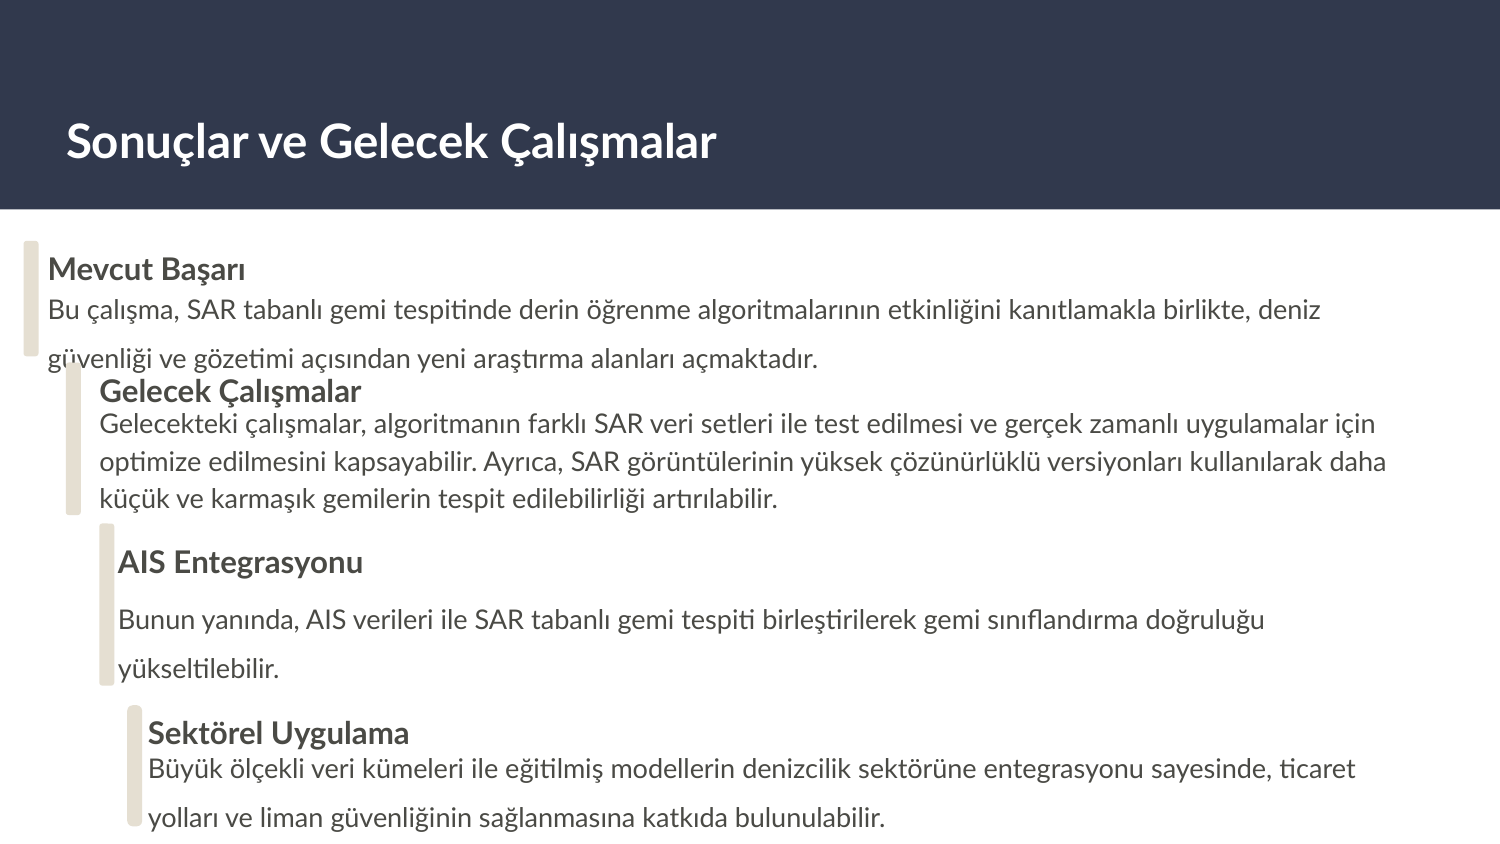

# Sonuçlar ve Gelecek Çalışmalar

Mevcut Başarı

Bu çalışma, SAR tabanlı gemi tespitinde derin öğrenme algoritmalarının etkinliğini kanıtlamakla birlikte, deniz güvenliği ve gözetimi açısından yeni araştırma alanları açmaktadır.

Gelecek Çalışmalar
Gelecekteki çalışmalar, algoritmanın farklı SAR veri setleri ile test edilmesi ve gerçek zamanlı uygulamalar için optimize edilmesini kapsayabilir. Ayrıca, SAR görüntülerinin yüksek çözünürlüklü versiyonları kullanılarak daha küçük ve karmaşık gemilerin tespit edilebilirliği artırılabilir.

AIS Entegrasyonu
Bunun yanında, AIS verileri ile SAR tabanlı gemi tespiti birleştirilerek gemi sınıflandırma doğruluğu yükseltilebilir.
Sektörel Uygulama

Büyük ölçekli veri kümeleri ile eğitilmiş modellerin denizcilik sektörüne entegrasyonu sayesinde, ticaret yolları ve liman güvenliğinin sağlanmasına katkıda bulunulabilir.